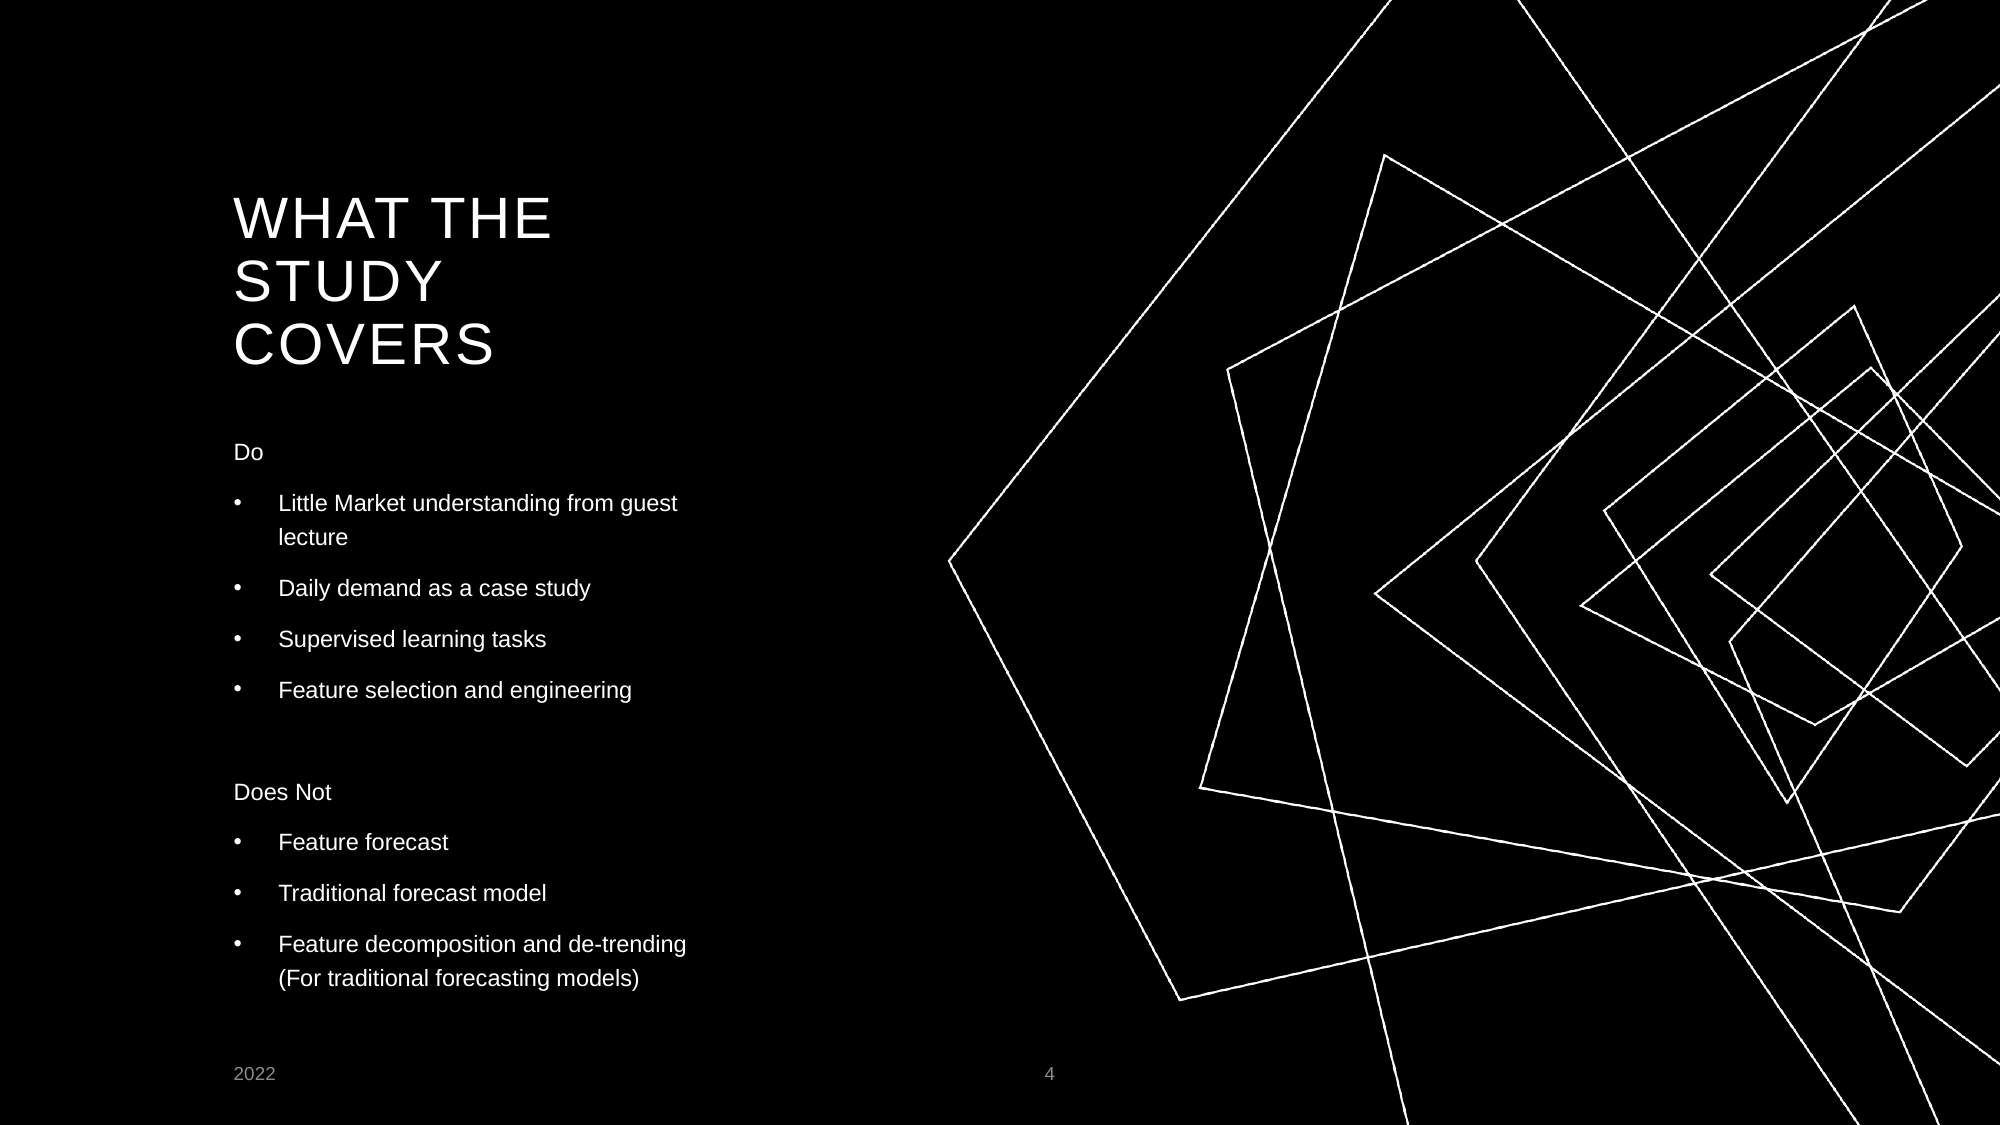

# What the study covers
Do
Little Market understanding from guest lecture
Daily demand as a case study
Supervised learning tasks
Feature selection and engineering

Does Not
Feature forecast
Traditional forecast model
Feature decomposition and de-trending (For traditional forecasting models)

2022
4